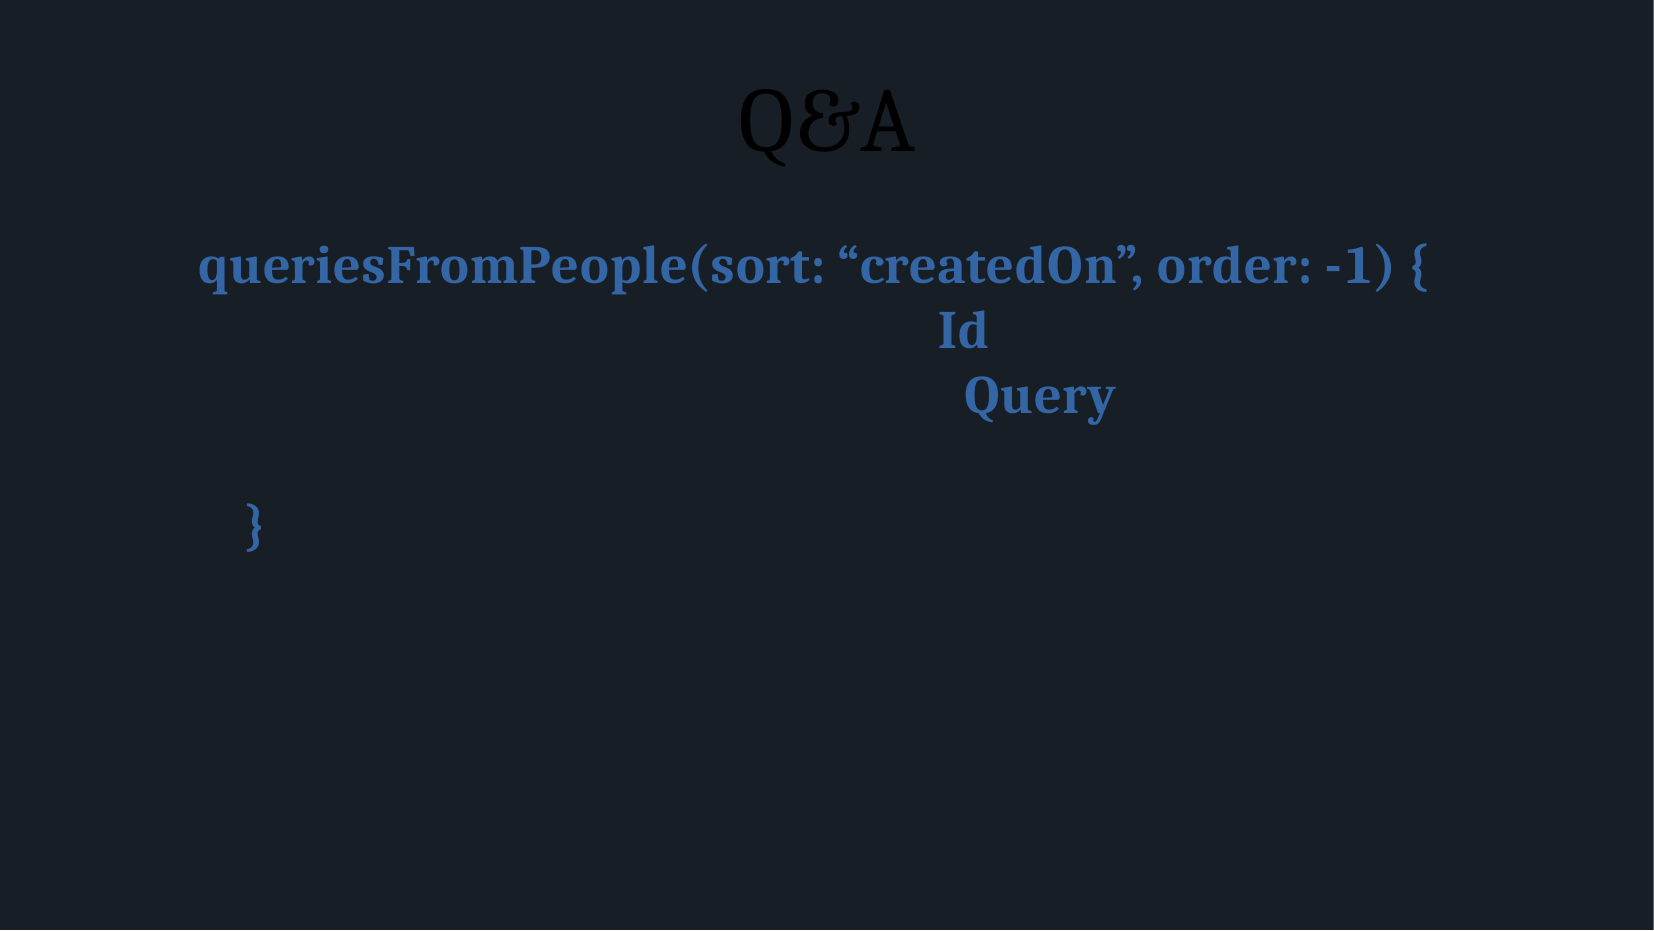

Q&A

queriesFromPeople(sort: “createdOn”, order: -1) {
		Id
			Query
										}